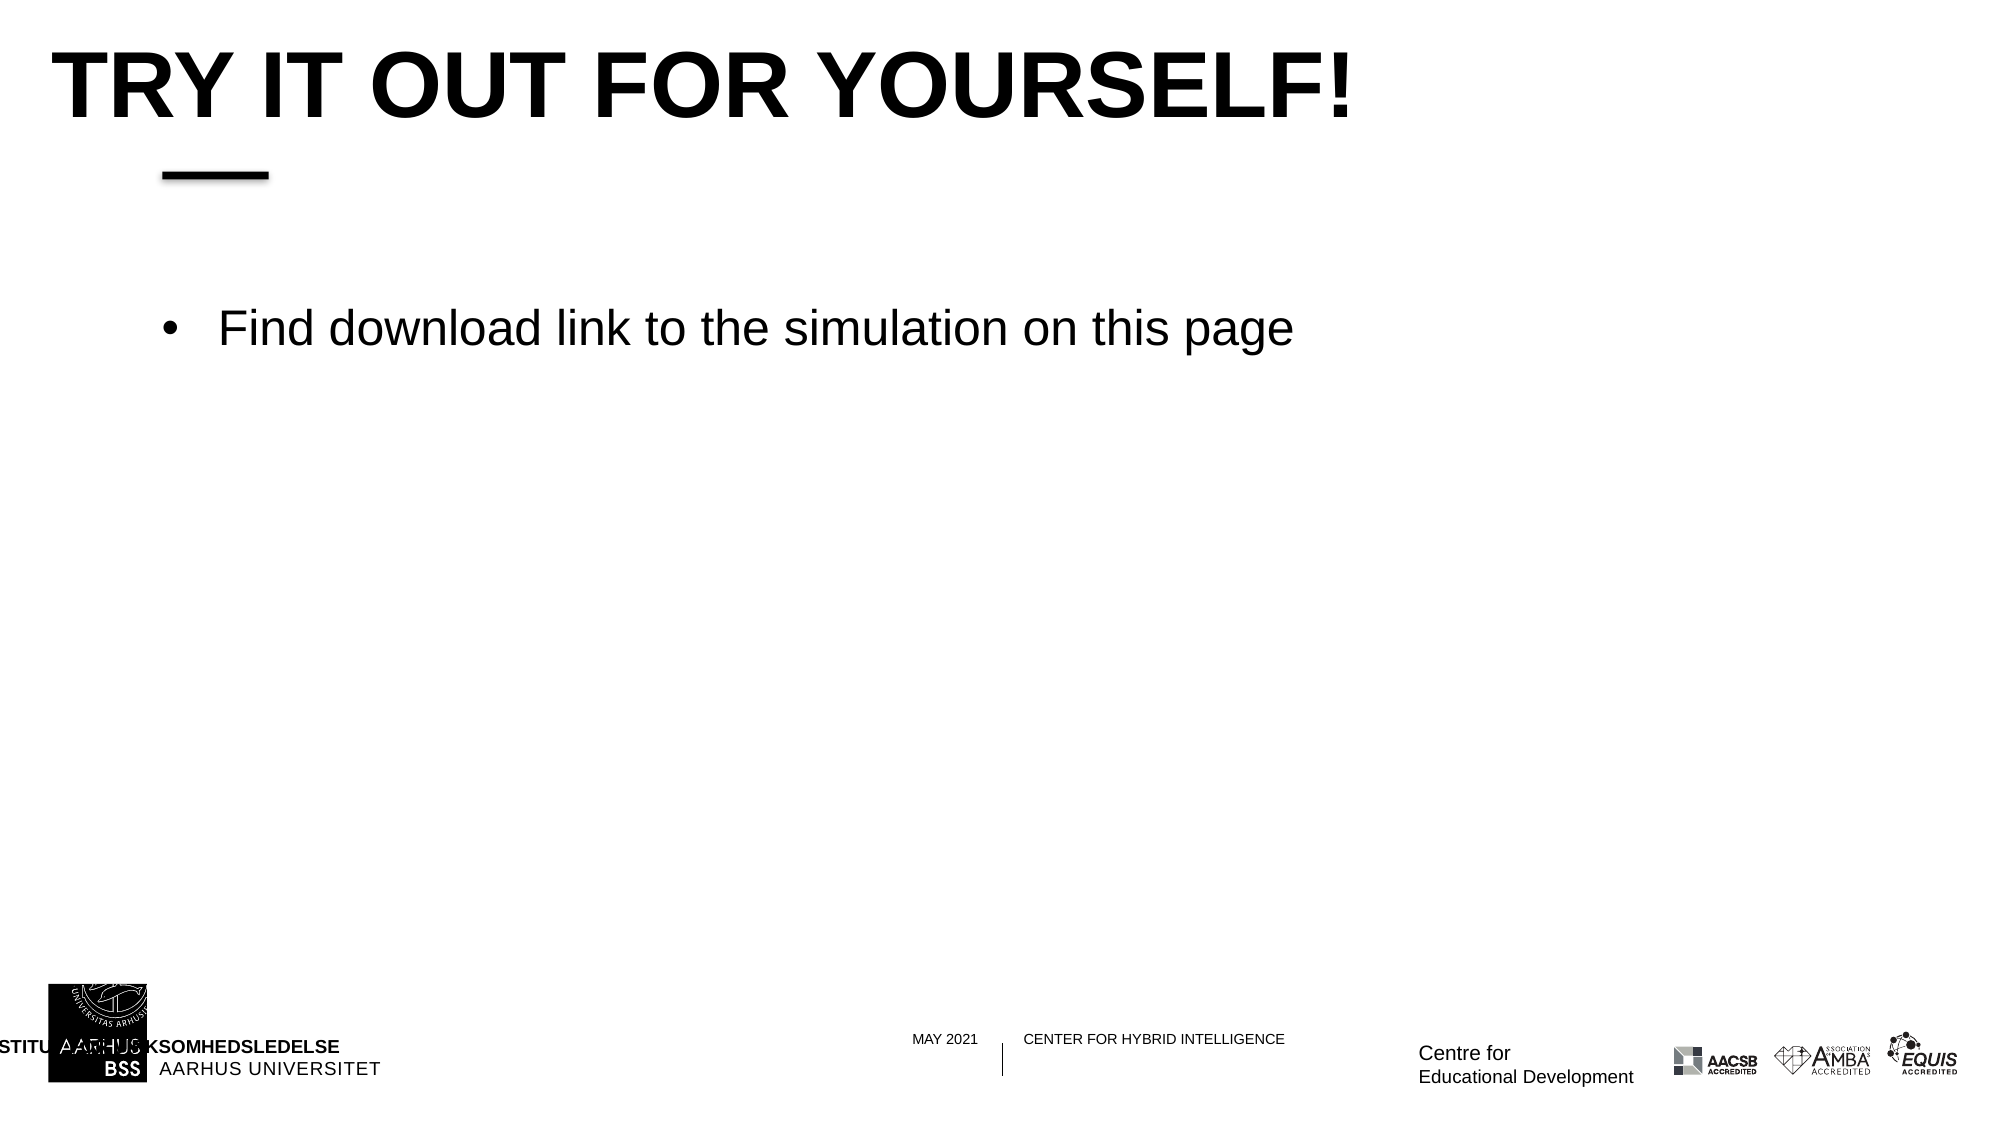

# Try it out for yourself!

Find download link to the simulation on this page